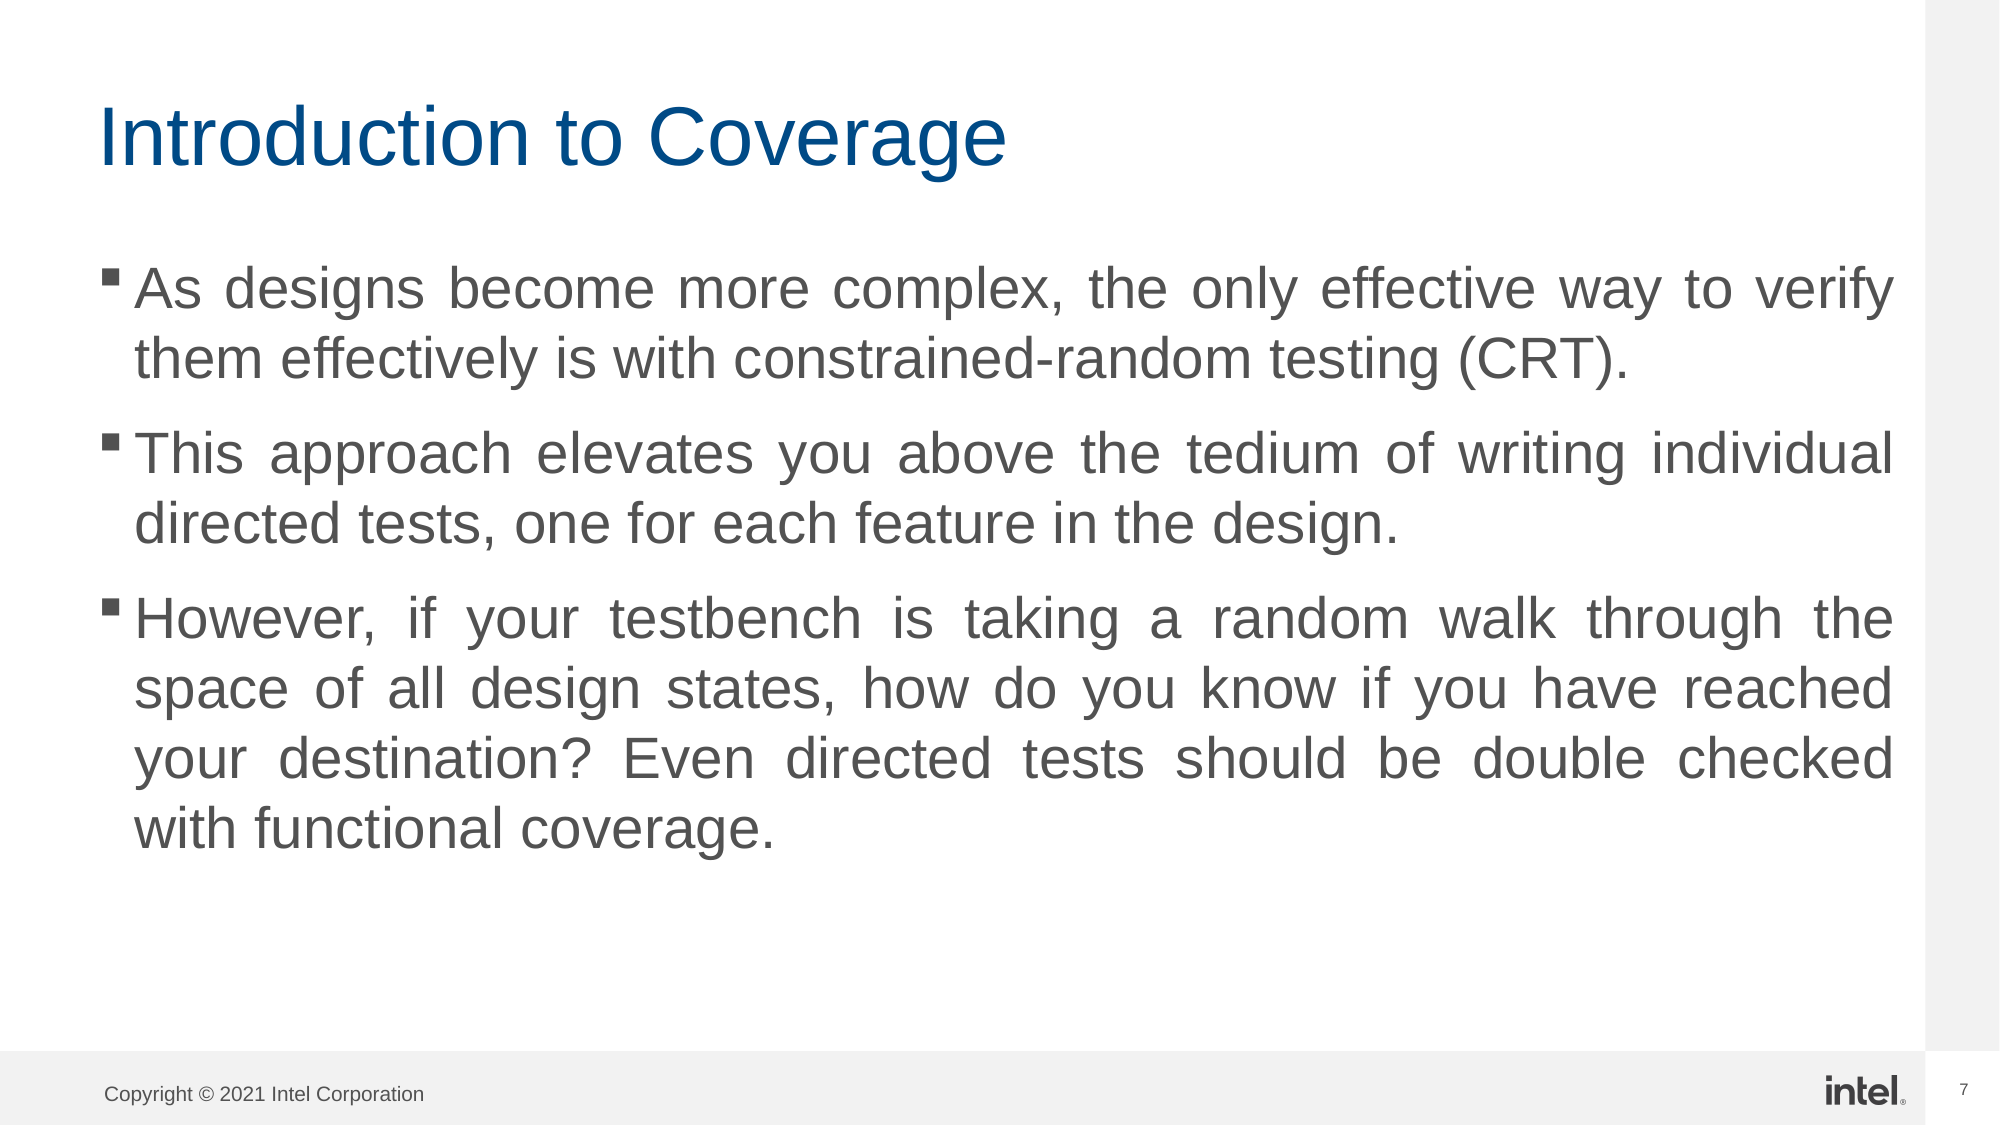

# Introduction to Coverage
As designs become more complex, the only effective way to verify them effectively is with constrained-random testing (CRT).
This approach elevates you above the tedium of writing individual directed tests, one for each feature in the design.
However, if your testbench is taking a random walk through the space of all design states, how do you know if you have reached your destination? Even directed tests should be double checked with functional coverage.